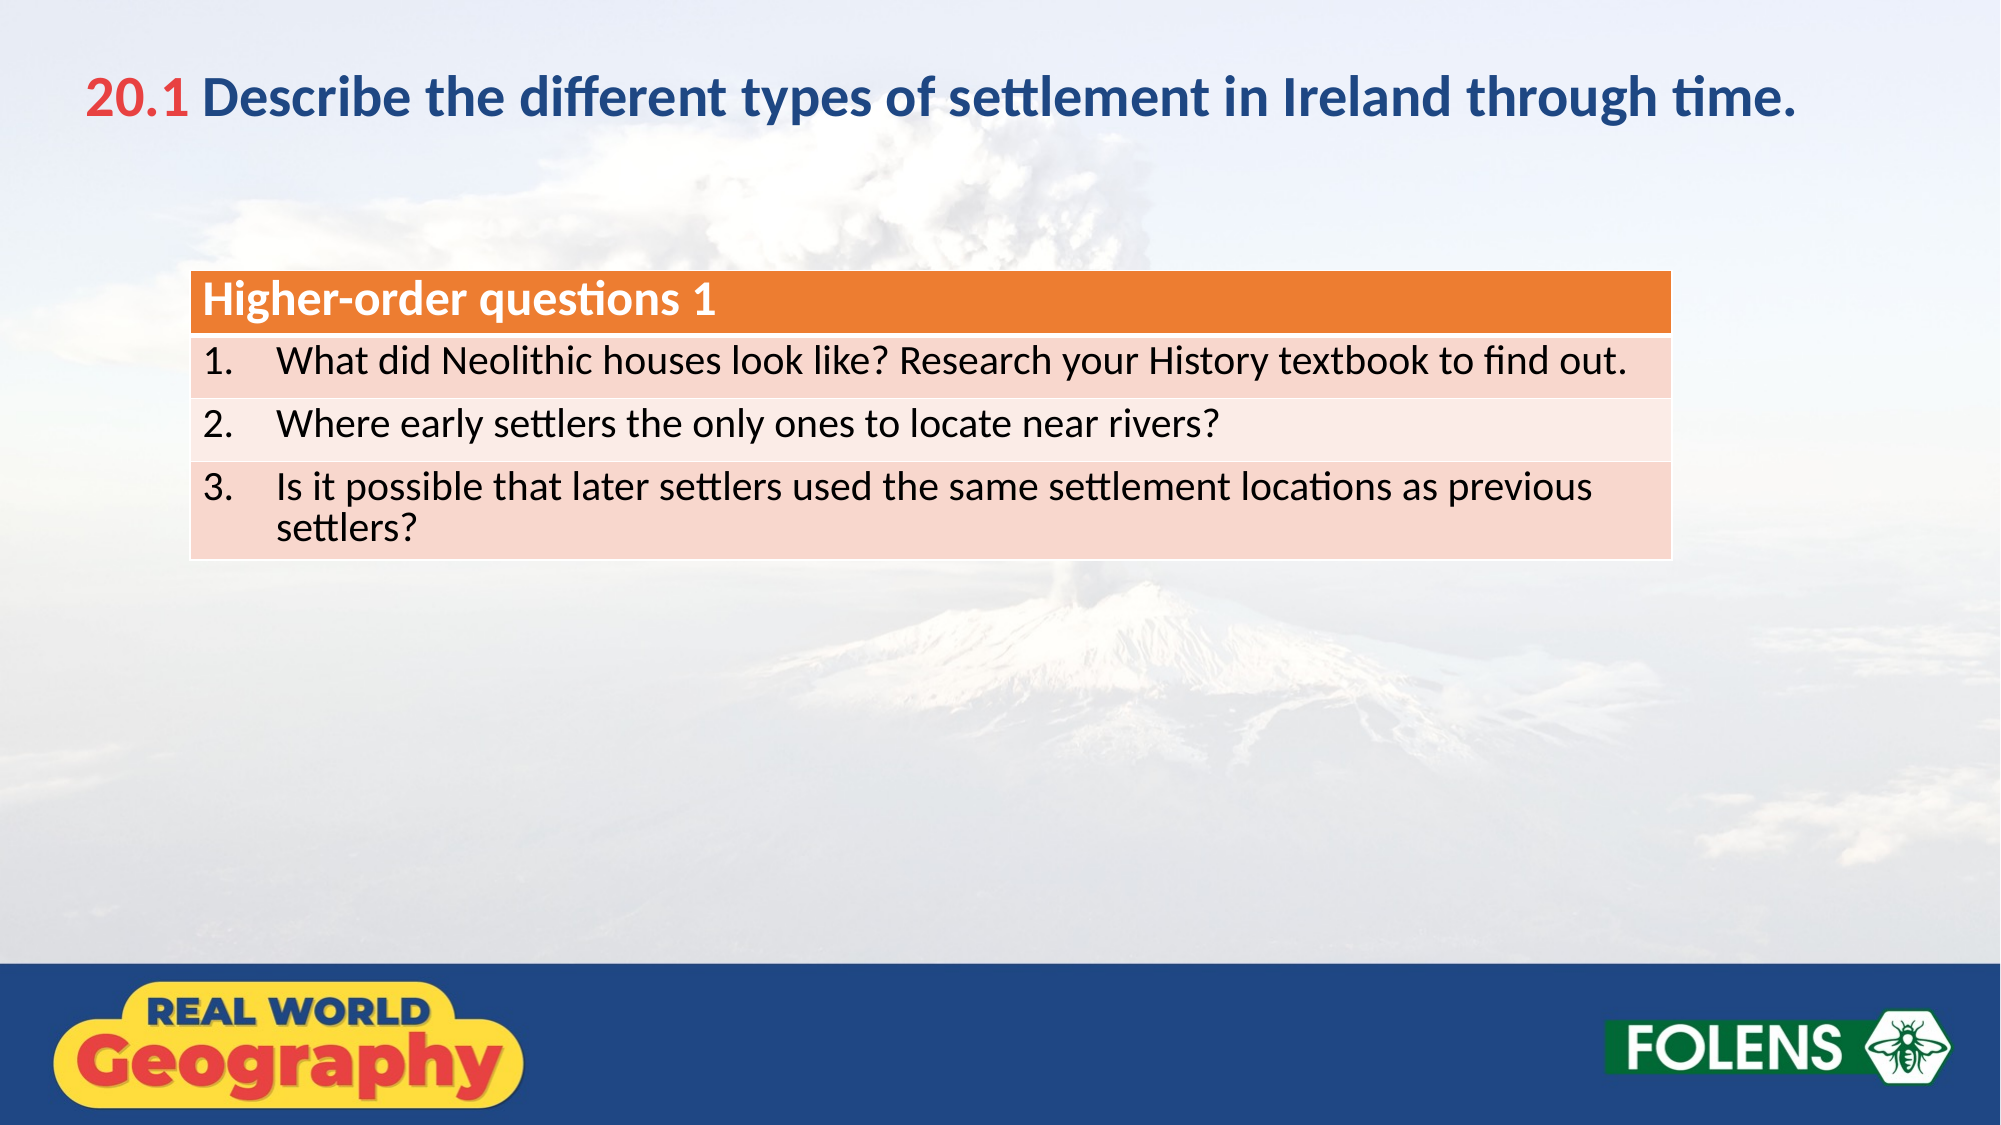

20.1 Describe the different types of settlement in Ireland through time.

| Higher-order questions 1 |
| --- |
| 1. What did Neolithic houses look like? Research your History textbook to find out. |
| 2. Where early settlers the only ones to locate near rivers? |
| 3. Is it possible that later settlers used the same settlement locations as previous settlers? |